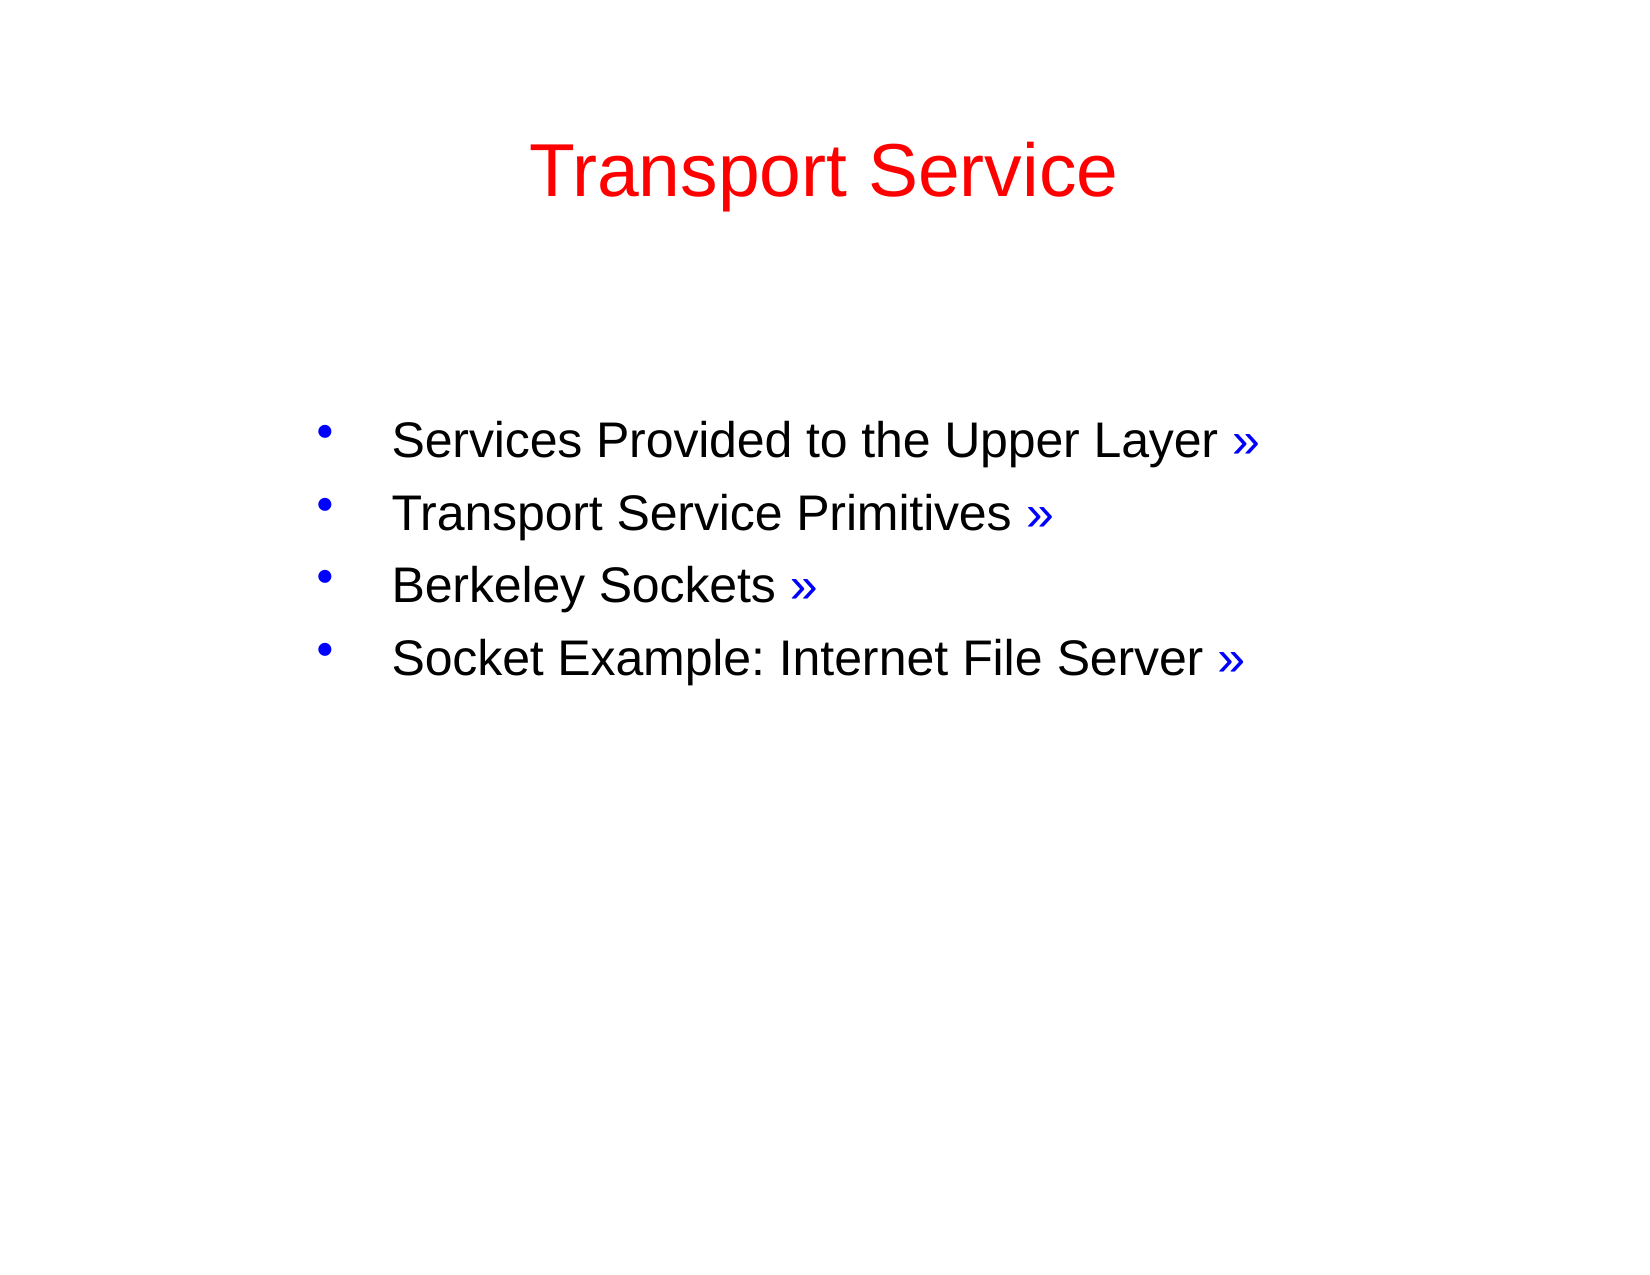

# Transport Service
Services Provided to the Upper Layer »
Transport Service Primitives »
Berkeley Sockets »
Socket Example: Internet File Server »